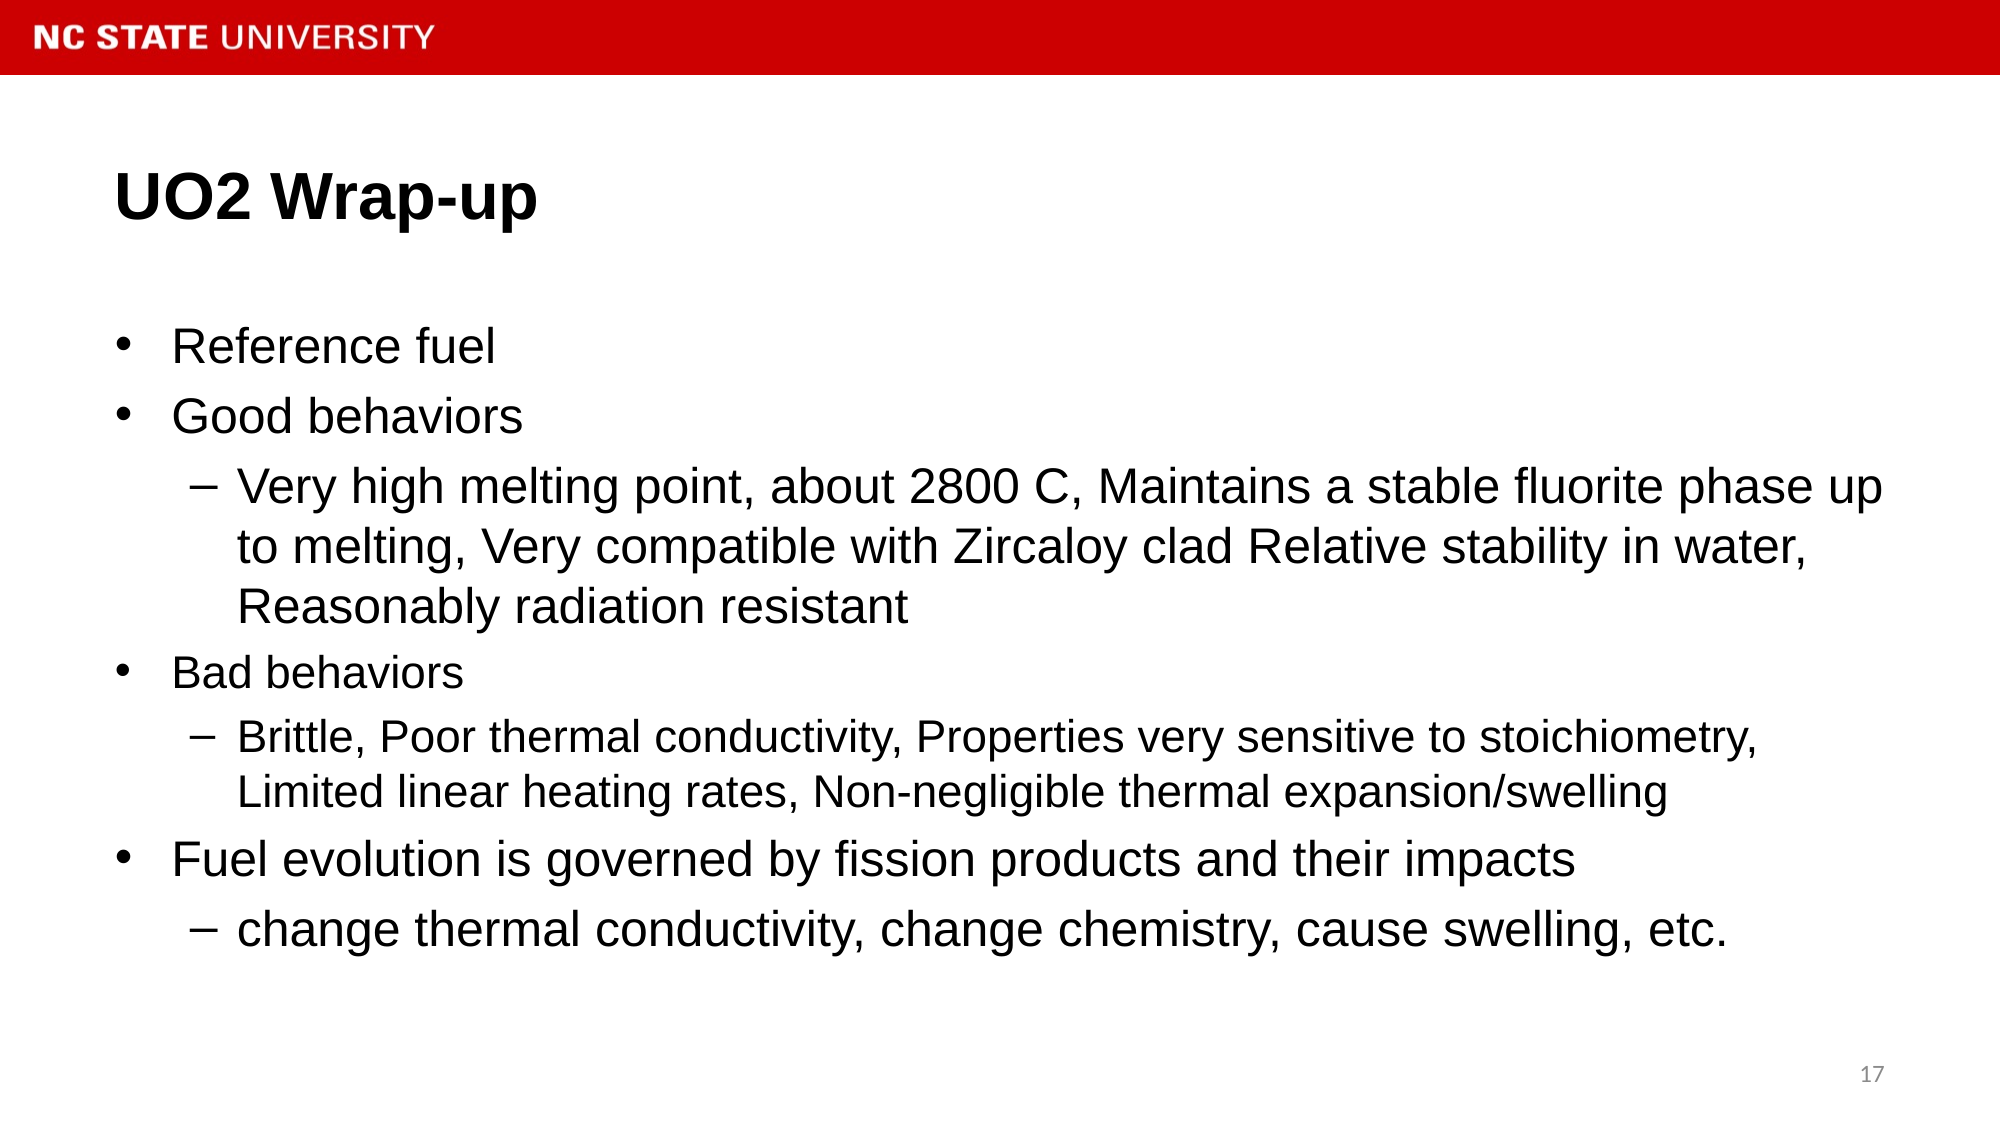

# UO2 Wrap-up
Reference fuel
Good behaviors
Very high melting point, about 2800 C, Maintains a stable fluorite phase up to melting, Very compatible with Zircaloy clad Relative stability in water, Reasonably radiation resistant
Bad behaviors
Brittle, Poor thermal conductivity, Properties very sensitive to stoichiometry, Limited linear heating rates, Non-negligible thermal expansion/swelling
Fuel evolution is governed by fission products and their impacts
change thermal conductivity, change chemistry, cause swelling, etc.

17